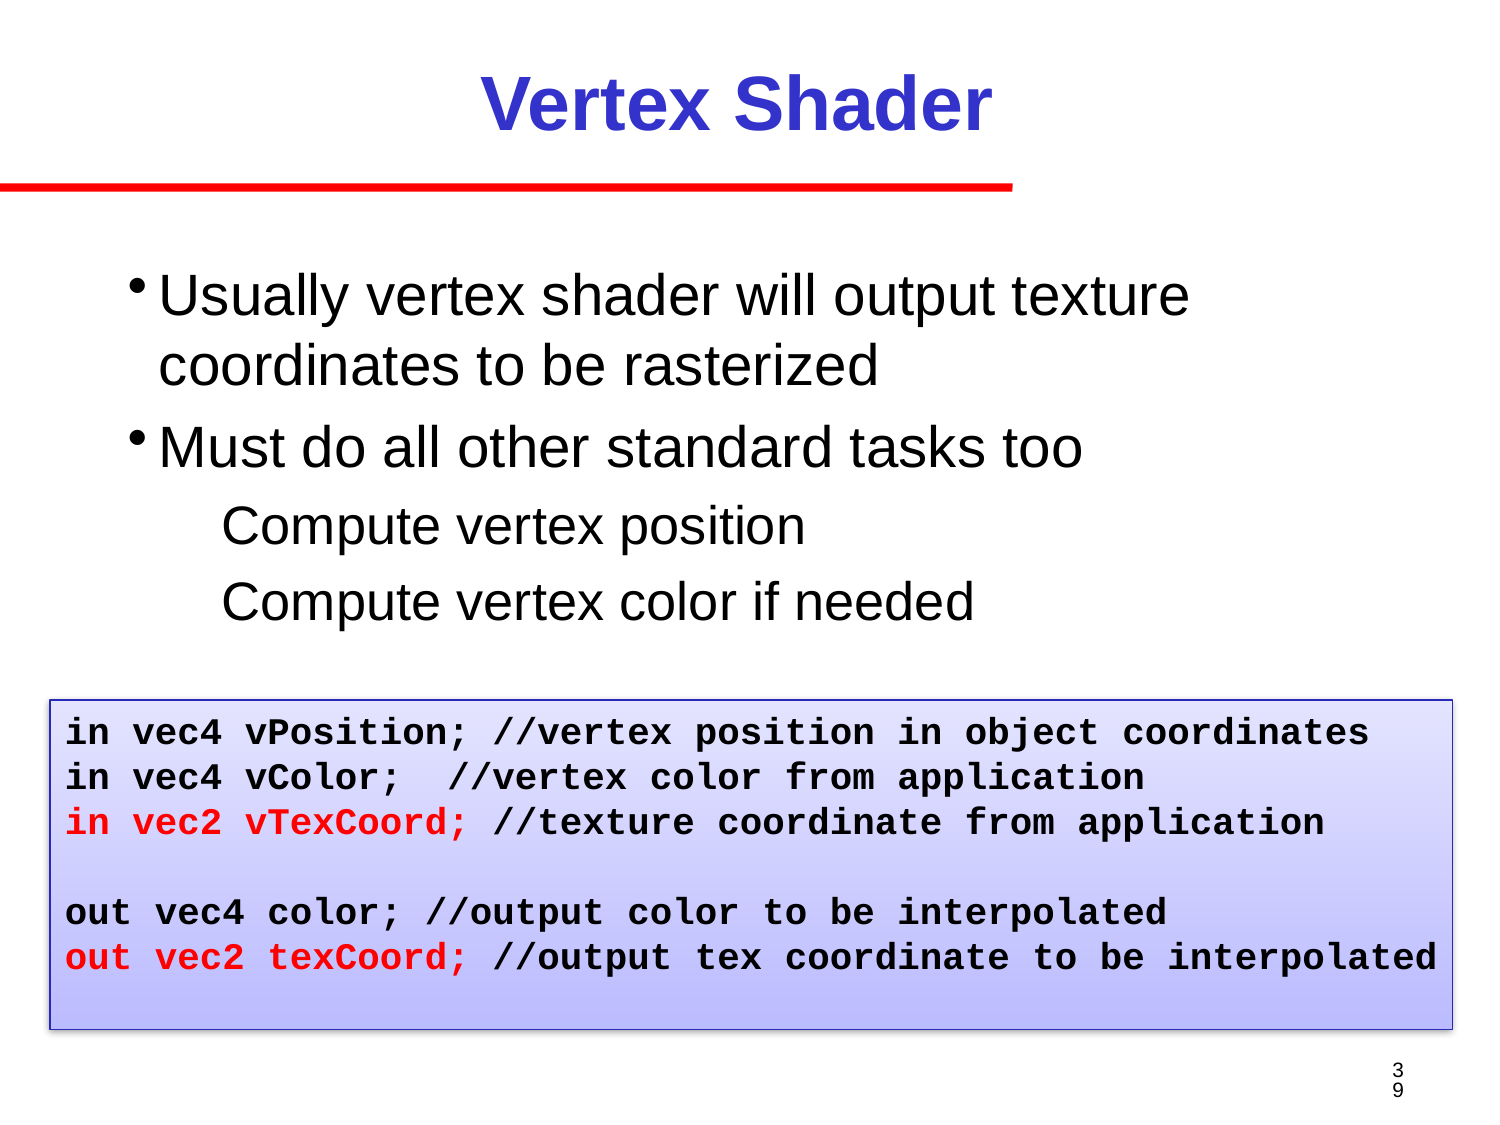

# Vertex Shader
Usually vertex shader will output texture coordinates to be rasterized
Must do all other standard tasks too
Compute vertex position
Compute vertex color if needed
in vec4 vPosition; //vertex position in object coordinates
in vec4 vColor;  //vertex color from application
in vec2 vTexCoord; //texture coordinate from application

out vec4 color; //output color to be interpolated
out vec2 texCoord; //output tex coordinate to be interpolated

39